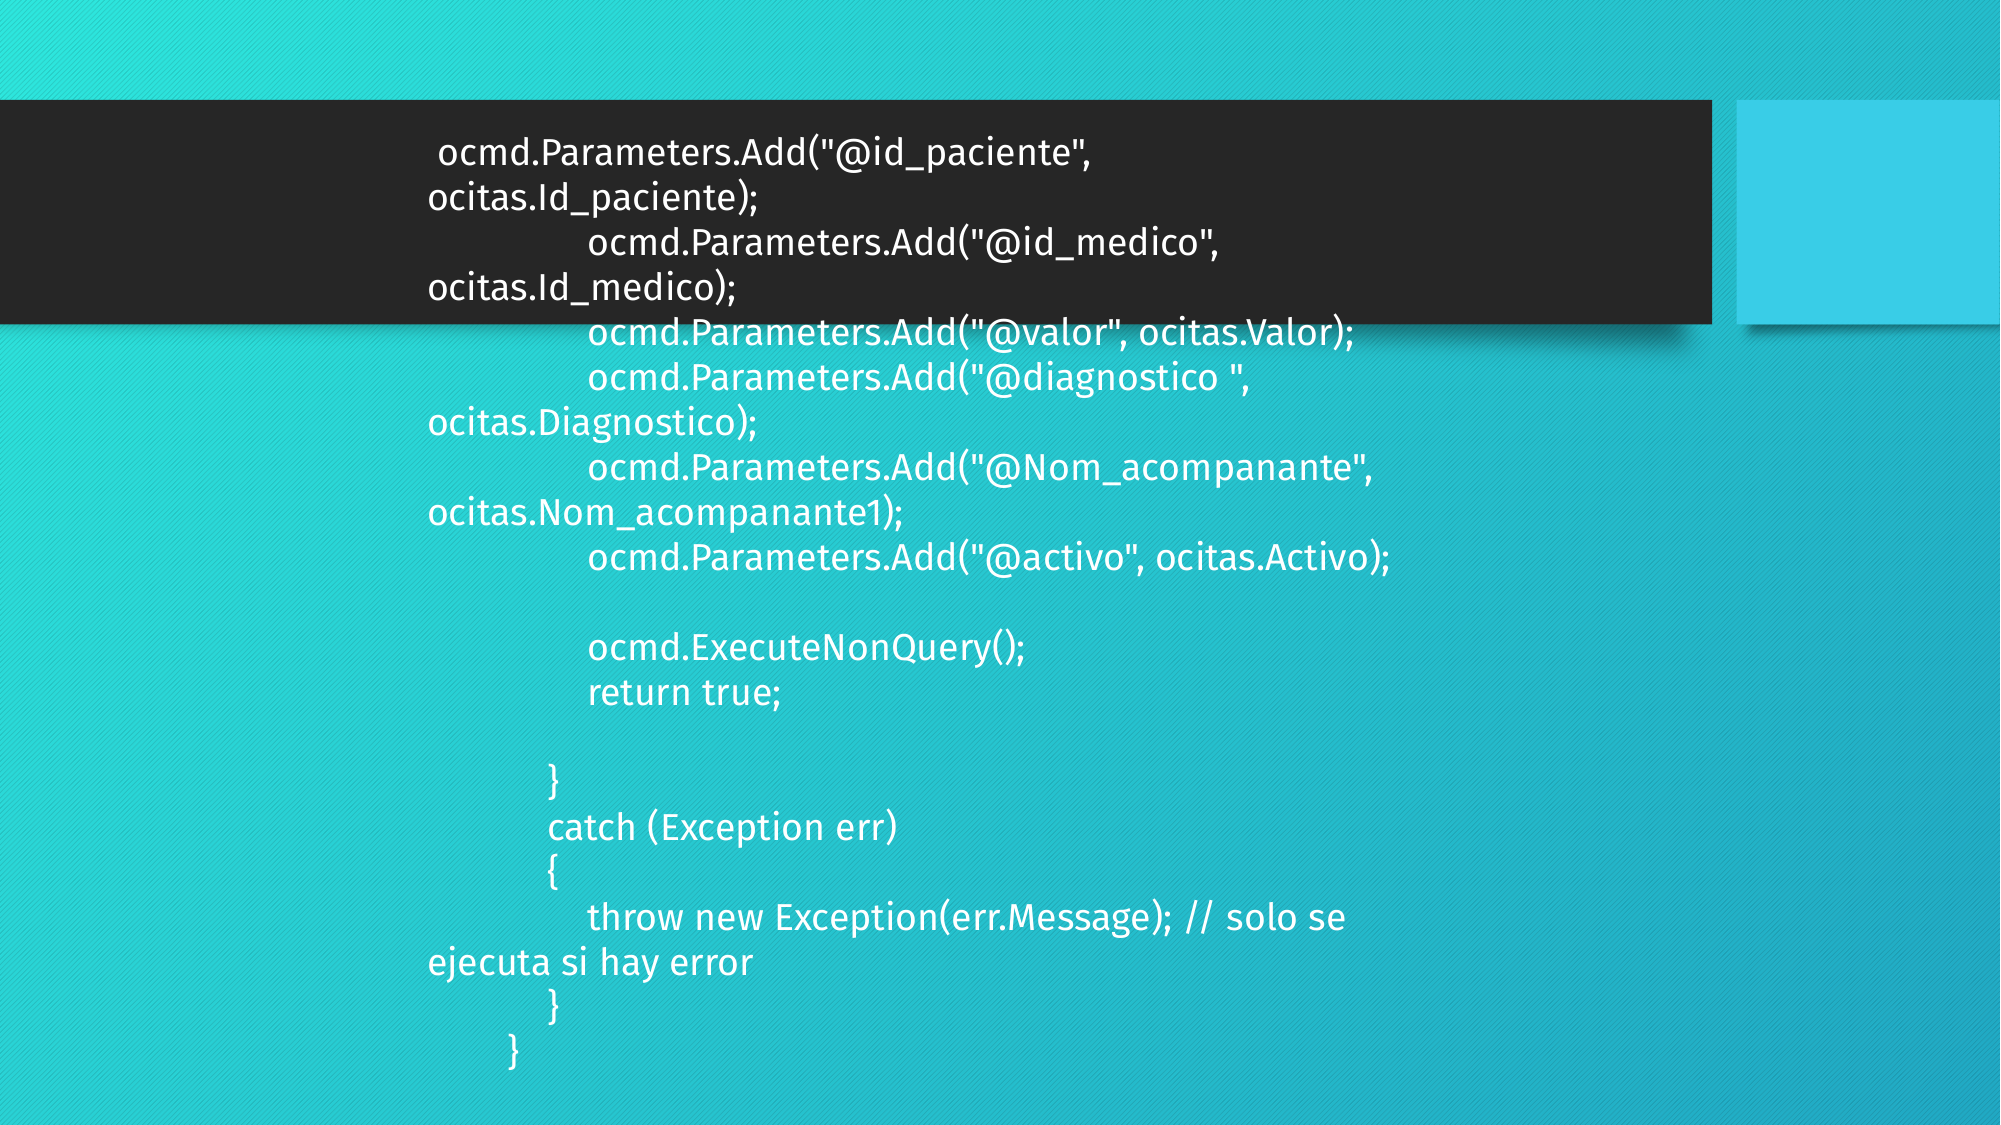

ocmd.Parameters.Add("@id_paciente", ocitas.Id_paciente);
                ocmd.Parameters.Add("@id_medico", ocitas.Id_medico);
                ocmd.Parameters.Add("@valor", ocitas.Valor);
                ocmd.Parameters.Add("@diagnostico ", ocitas.Diagnostico);
                ocmd.Parameters.Add("@Nom_acompanante", ocitas.Nom_acompanante1);
                ocmd.Parameters.Add("@activo", ocitas.Activo);

                ocmd.ExecuteNonQuery();
                return true;

            }
            catch (Exception err)
            {
                throw new Exception(err.Message); // solo se ejecuta si hay error
            }
        }